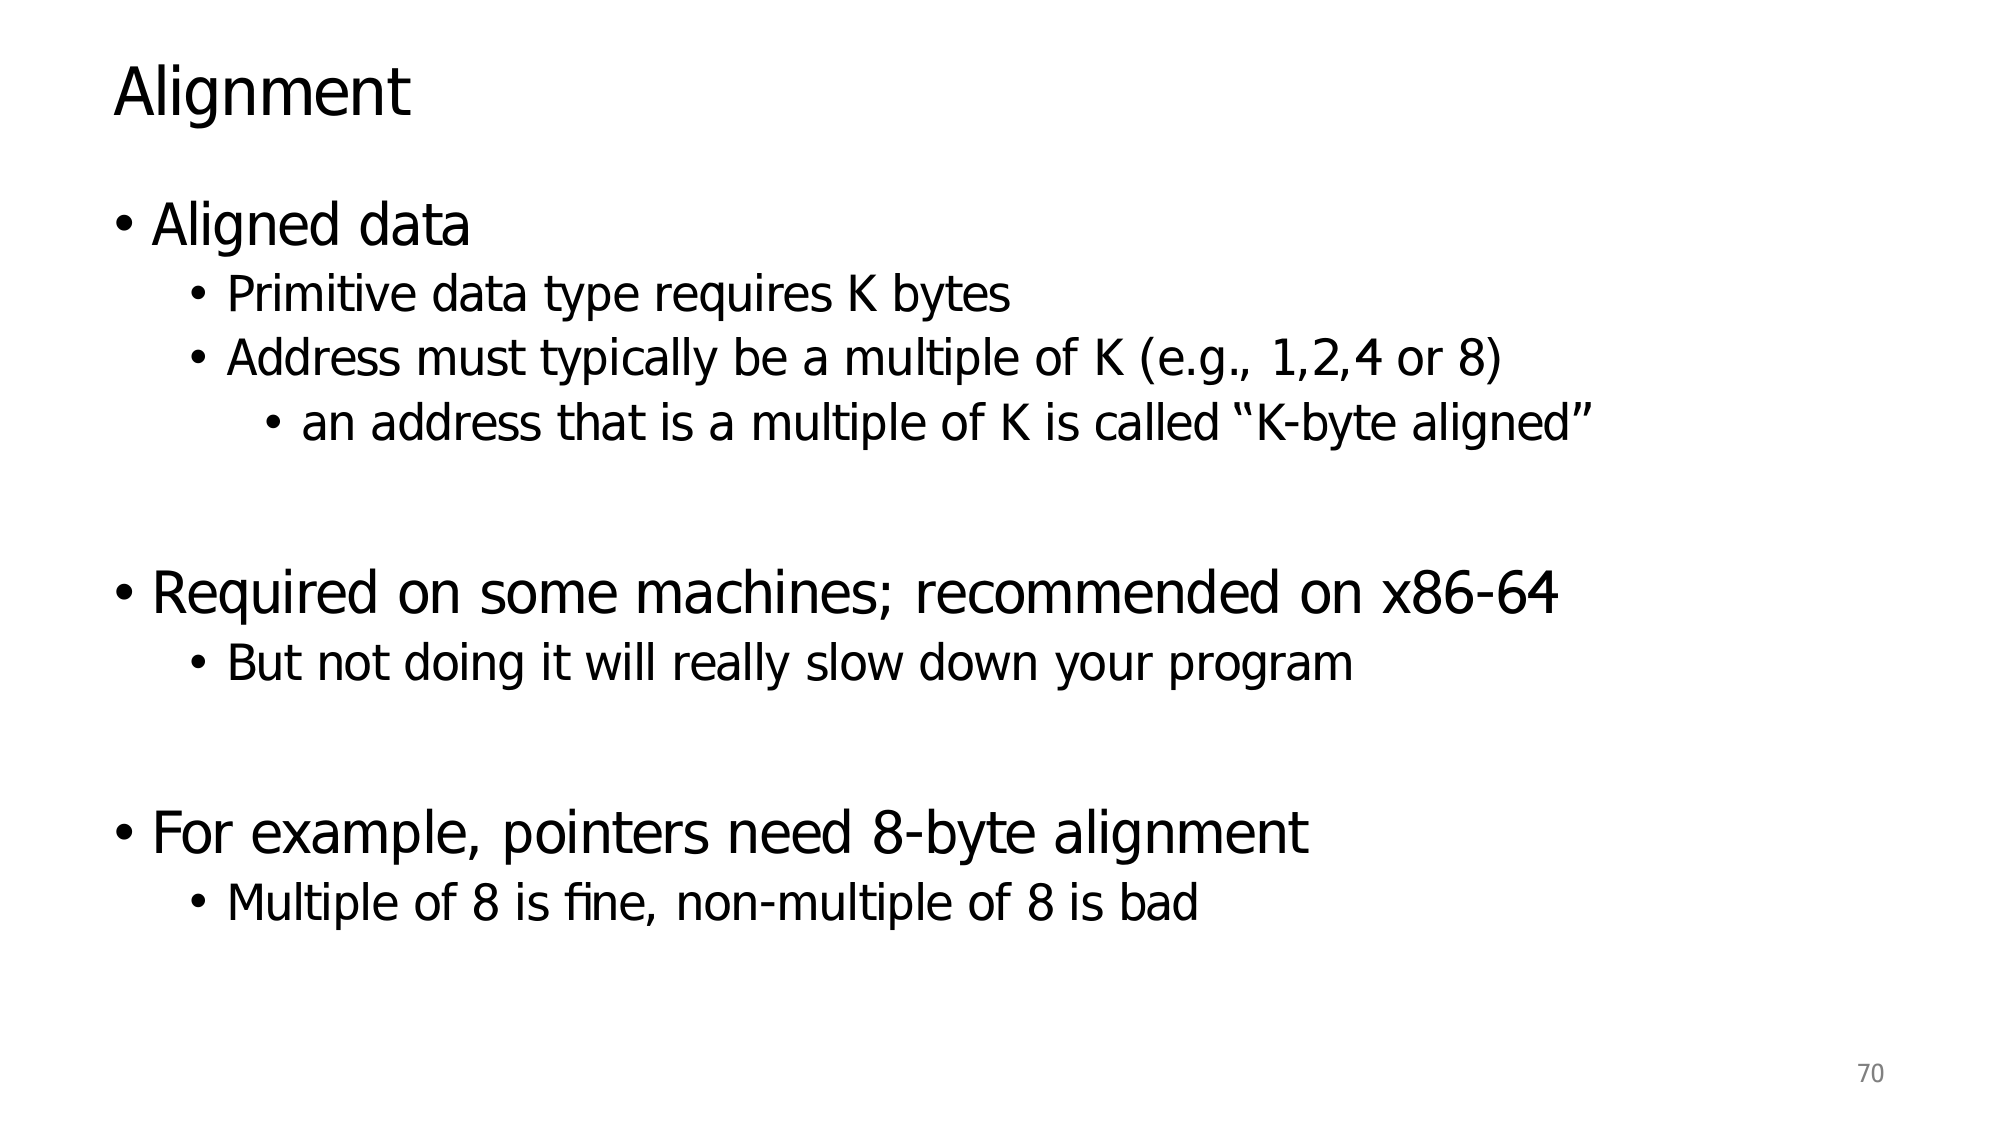

# Alignment
Aligned data
Primitive data type requires K bytes
Address must typically be a multiple of K (e.g., 1,2,4 or 8)
an address that is a multiple of K is called “K-byte aligned”

Required on some machines; recommended on x86-64
But not doing it will really slow down your program

For example, pointers need 8-byte alignment
Multiple of 8 is fine, non-multiple of 8 is bad
70